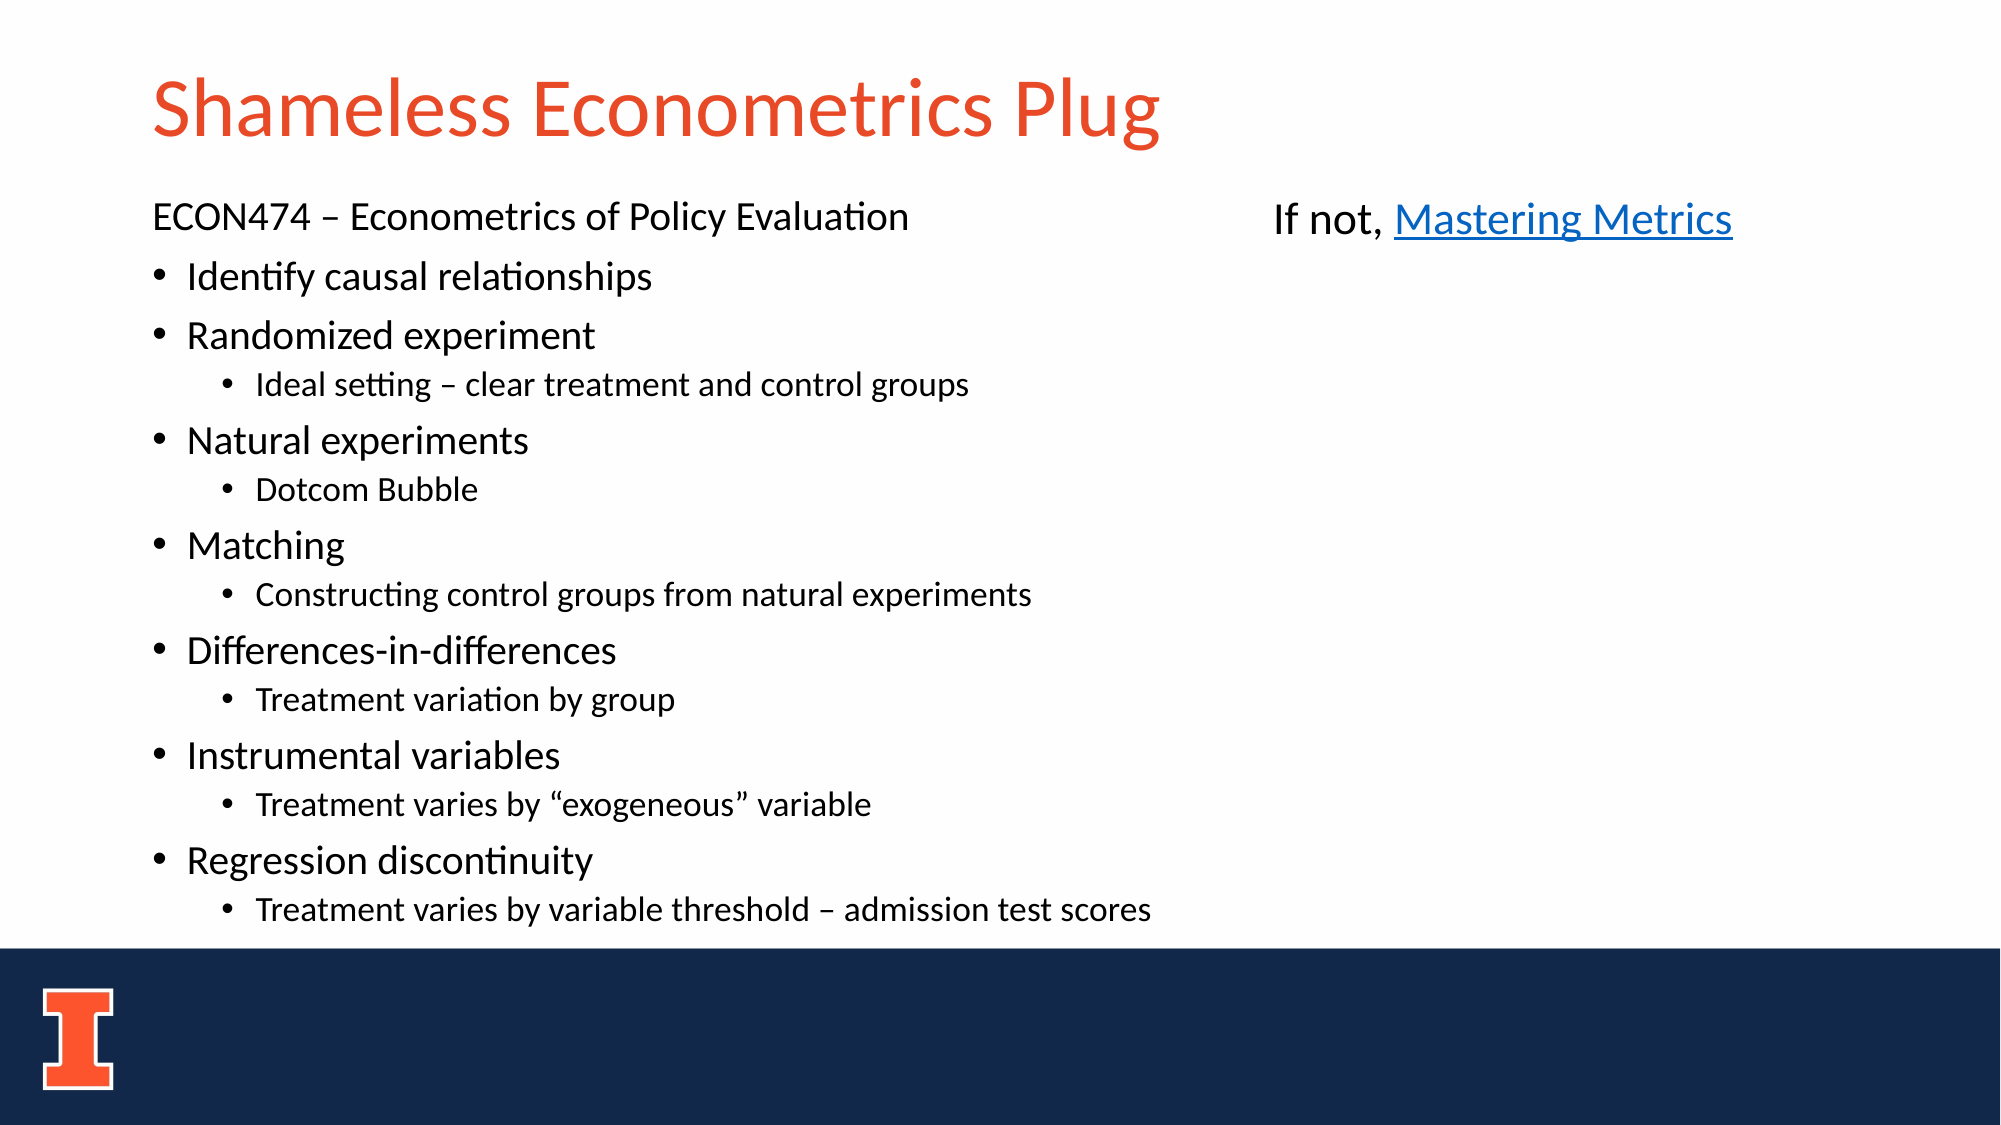

# Shameless Econometrics Plug
If not, Mastering Metrics
ECON474 – Econometrics of Policy Evaluation
Identify causal relationships
Randomized experiment
Ideal setting – clear treatment and control groups
Natural experiments
Dotcom Bubble
Matching
Constructing control groups from natural experiments
Differences-in-differences
Treatment variation by group
Instrumental variables
Treatment varies by “exogeneous” variable
Regression discontinuity
Treatment varies by variable threshold – admission test scores